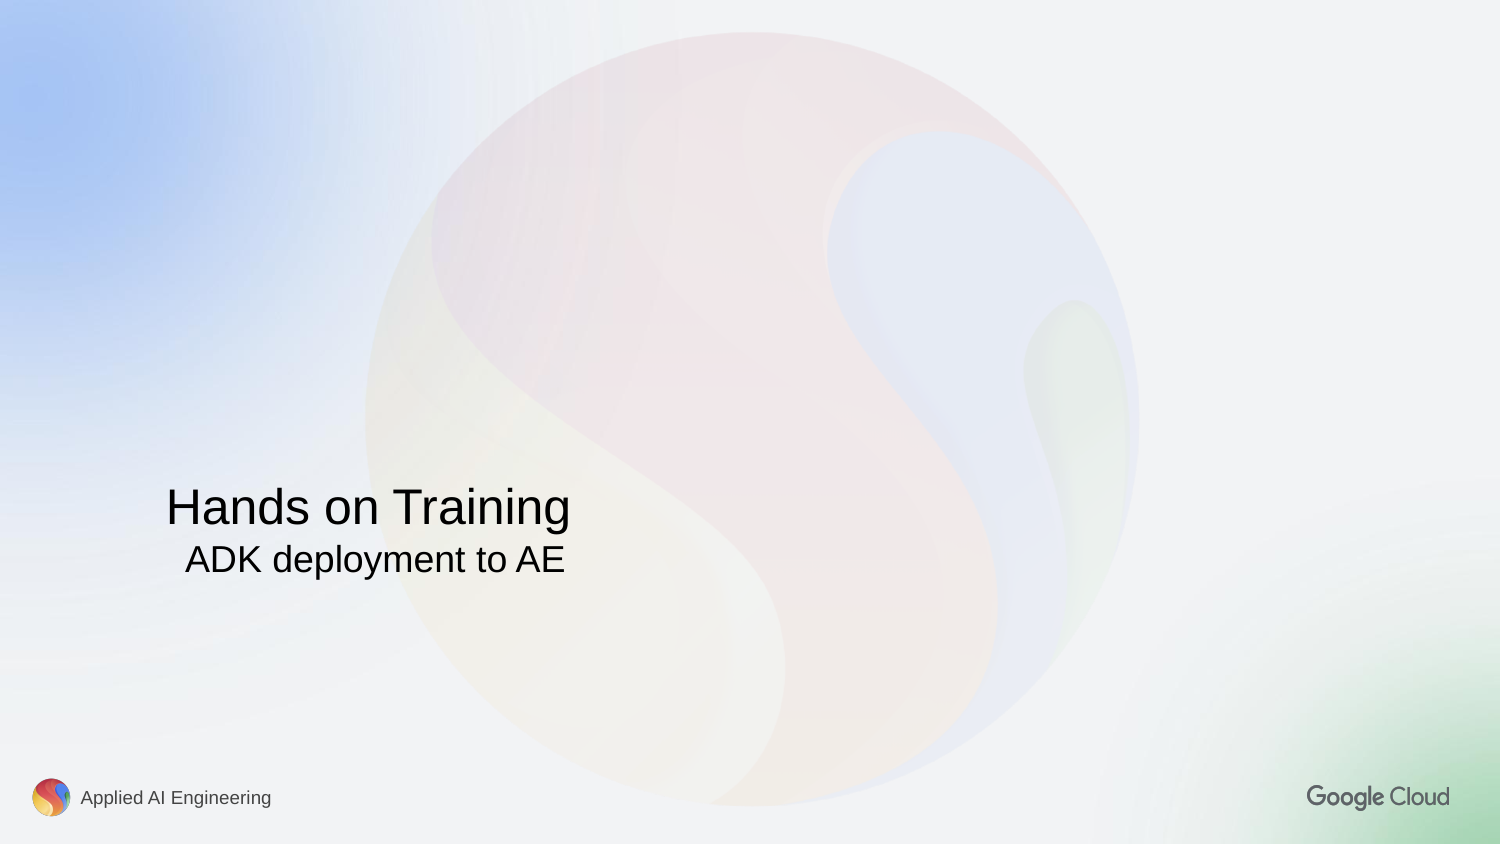

Hands on Training
ADK deployment to AE